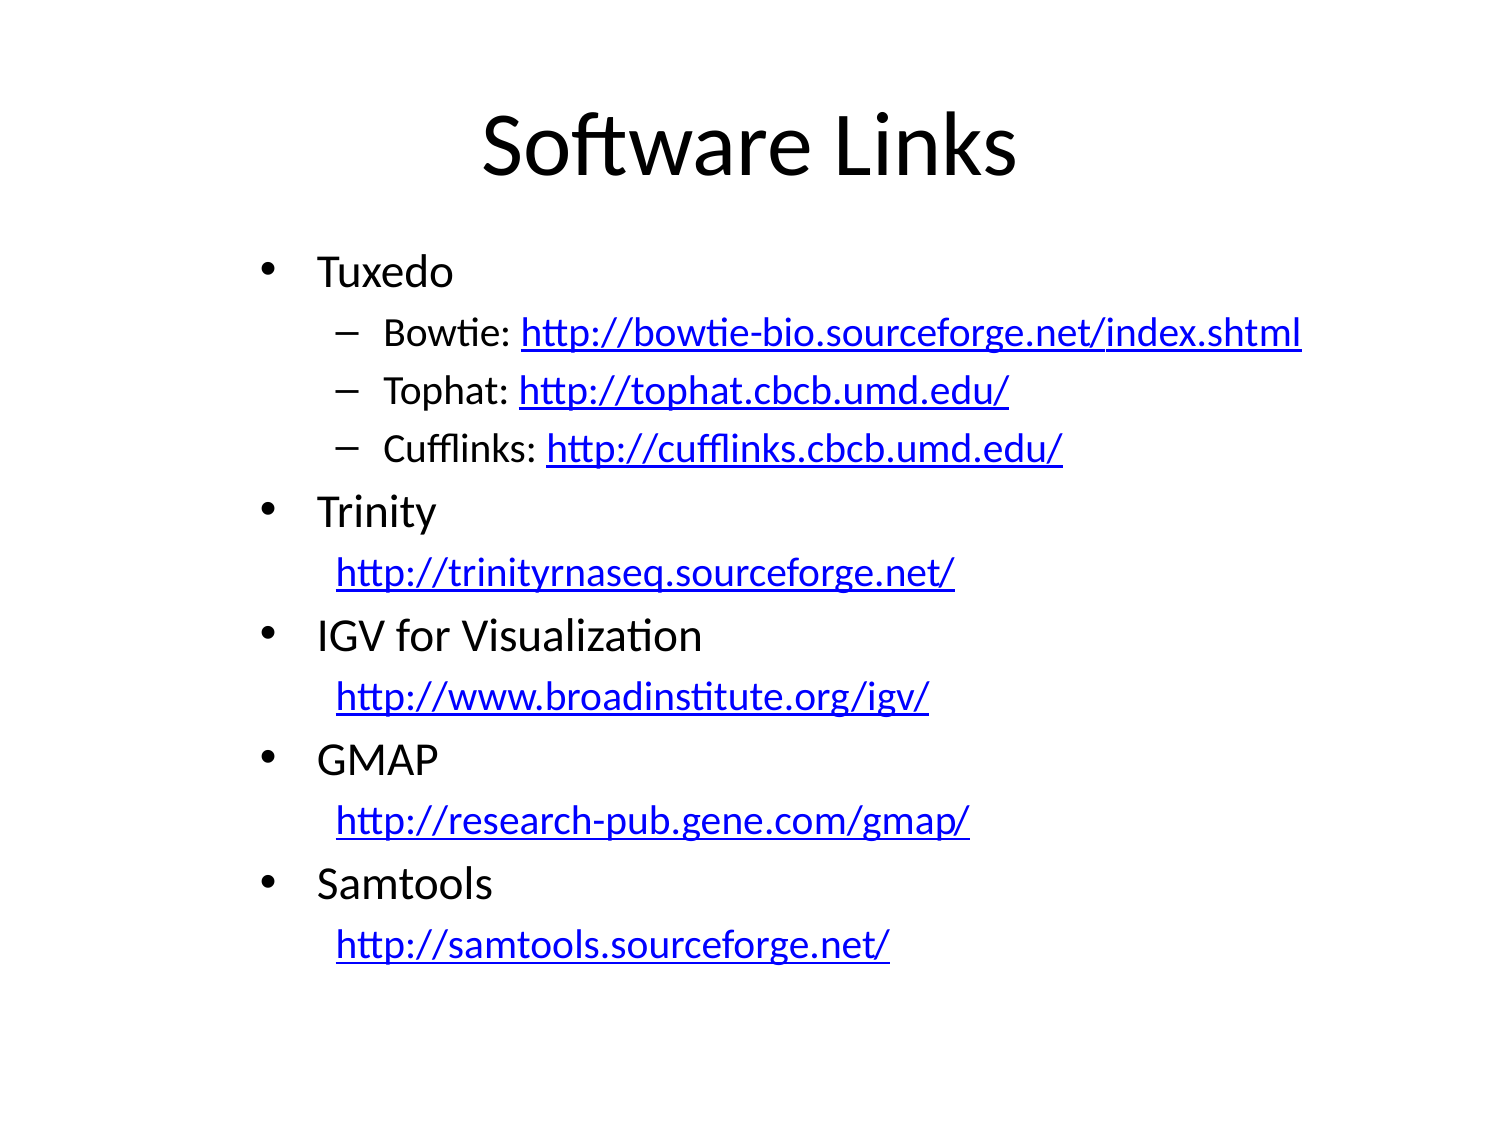

# Software Links
Tuxedo
Bowtie: http://bowtie-bio.sourceforge.net/index.shtml
Tophat: http://tophat.cbcb.umd.edu/
Cufflinks: http://cufflinks.cbcb.umd.edu/
Trinity
http://trinityrnaseq.sourceforge.net/
IGV for Visualization
http://www.broadinstitute.org/igv/
GMAP
http://research-pub.gene.com/gmap/
Samtools
http://samtools.sourceforge.net/